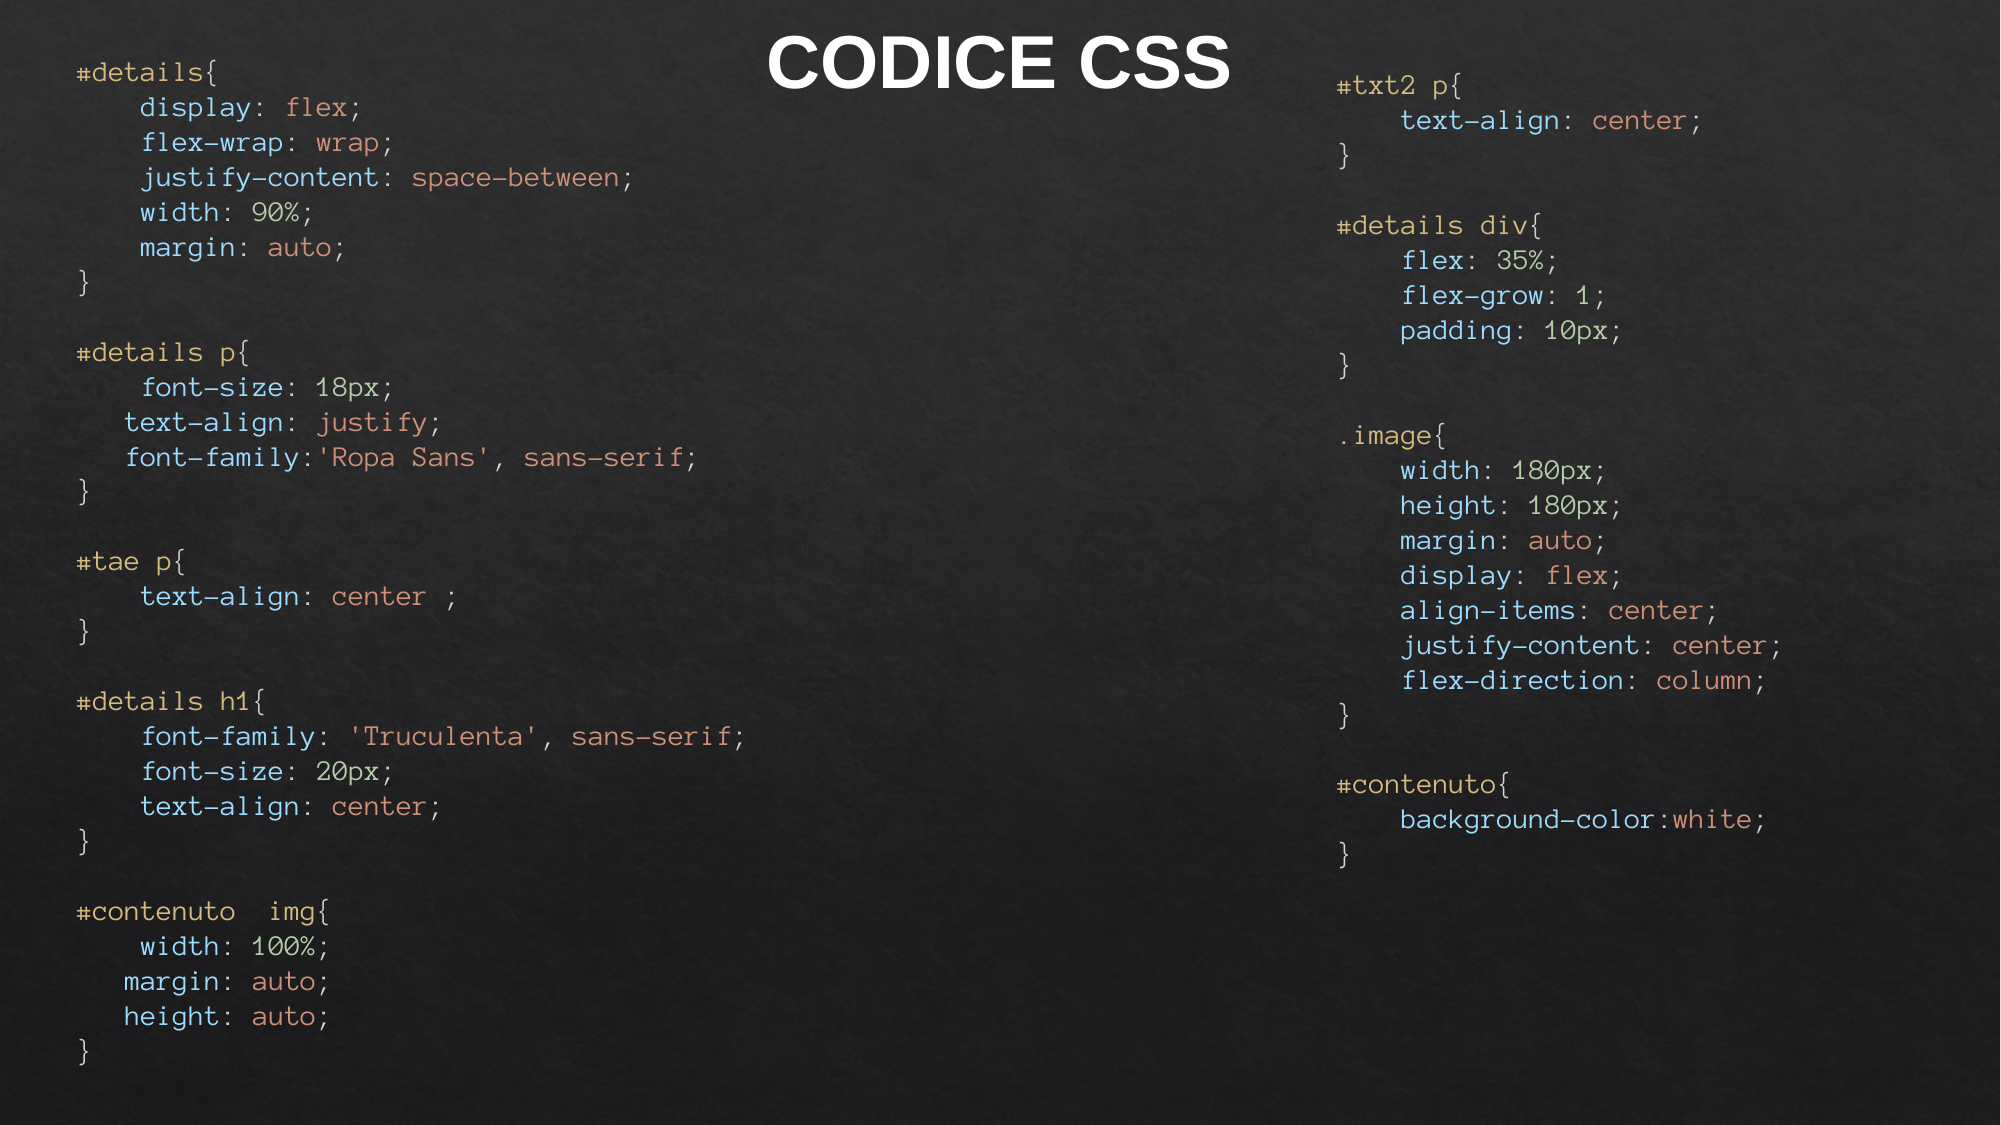

CODICE CSS
#details{
    display: flex;
    flex-wrap: wrap;
    justify-content: space-between;
    width: 90%;
    margin: auto;
}
#details p{
    font-size: 18px;
   text-align: justify;
   font-family:'Ropa Sans', sans-serif;
}
#tae p{
    text-align: center ;
}
#details h1{
    font-family: 'Truculenta', sans-serif;
    font-size: 20px;
    text-align: center;
}
#contenuto  img{
    width: 100%;
   margin: auto;
   height: auto;
}
#txt2 p{
    text-align: center;
}
#details div{
    flex: 35%;
    flex-grow: 1;
    padding: 10px;
}
.image{
    width: 180px;
    height: 180px;
    margin: auto;
    display: flex;
    align-items: center;
    justify-content: center;
    flex-direction: column;
}
#contenuto{
    background-color:white;
}